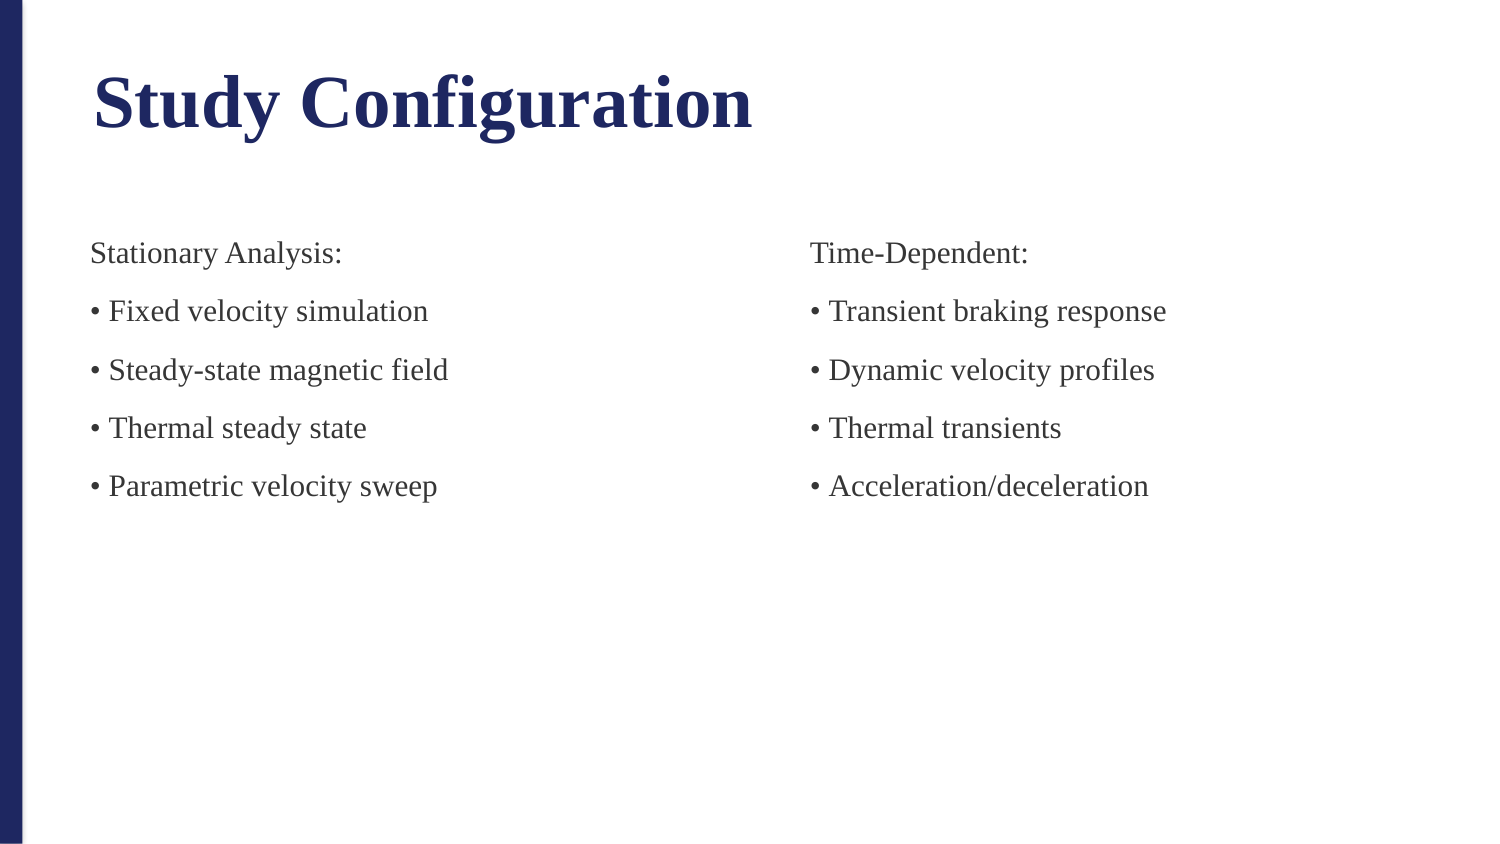

Study Configuration

Stationary Analysis:
• Fixed velocity simulation
• Steady-state magnetic field
• Thermal steady state
• Parametric velocity sweep

Time-Dependent:
• Transient braking response
• Dynamic velocity profiles
• Thermal transients
• Acceleration/deceleration